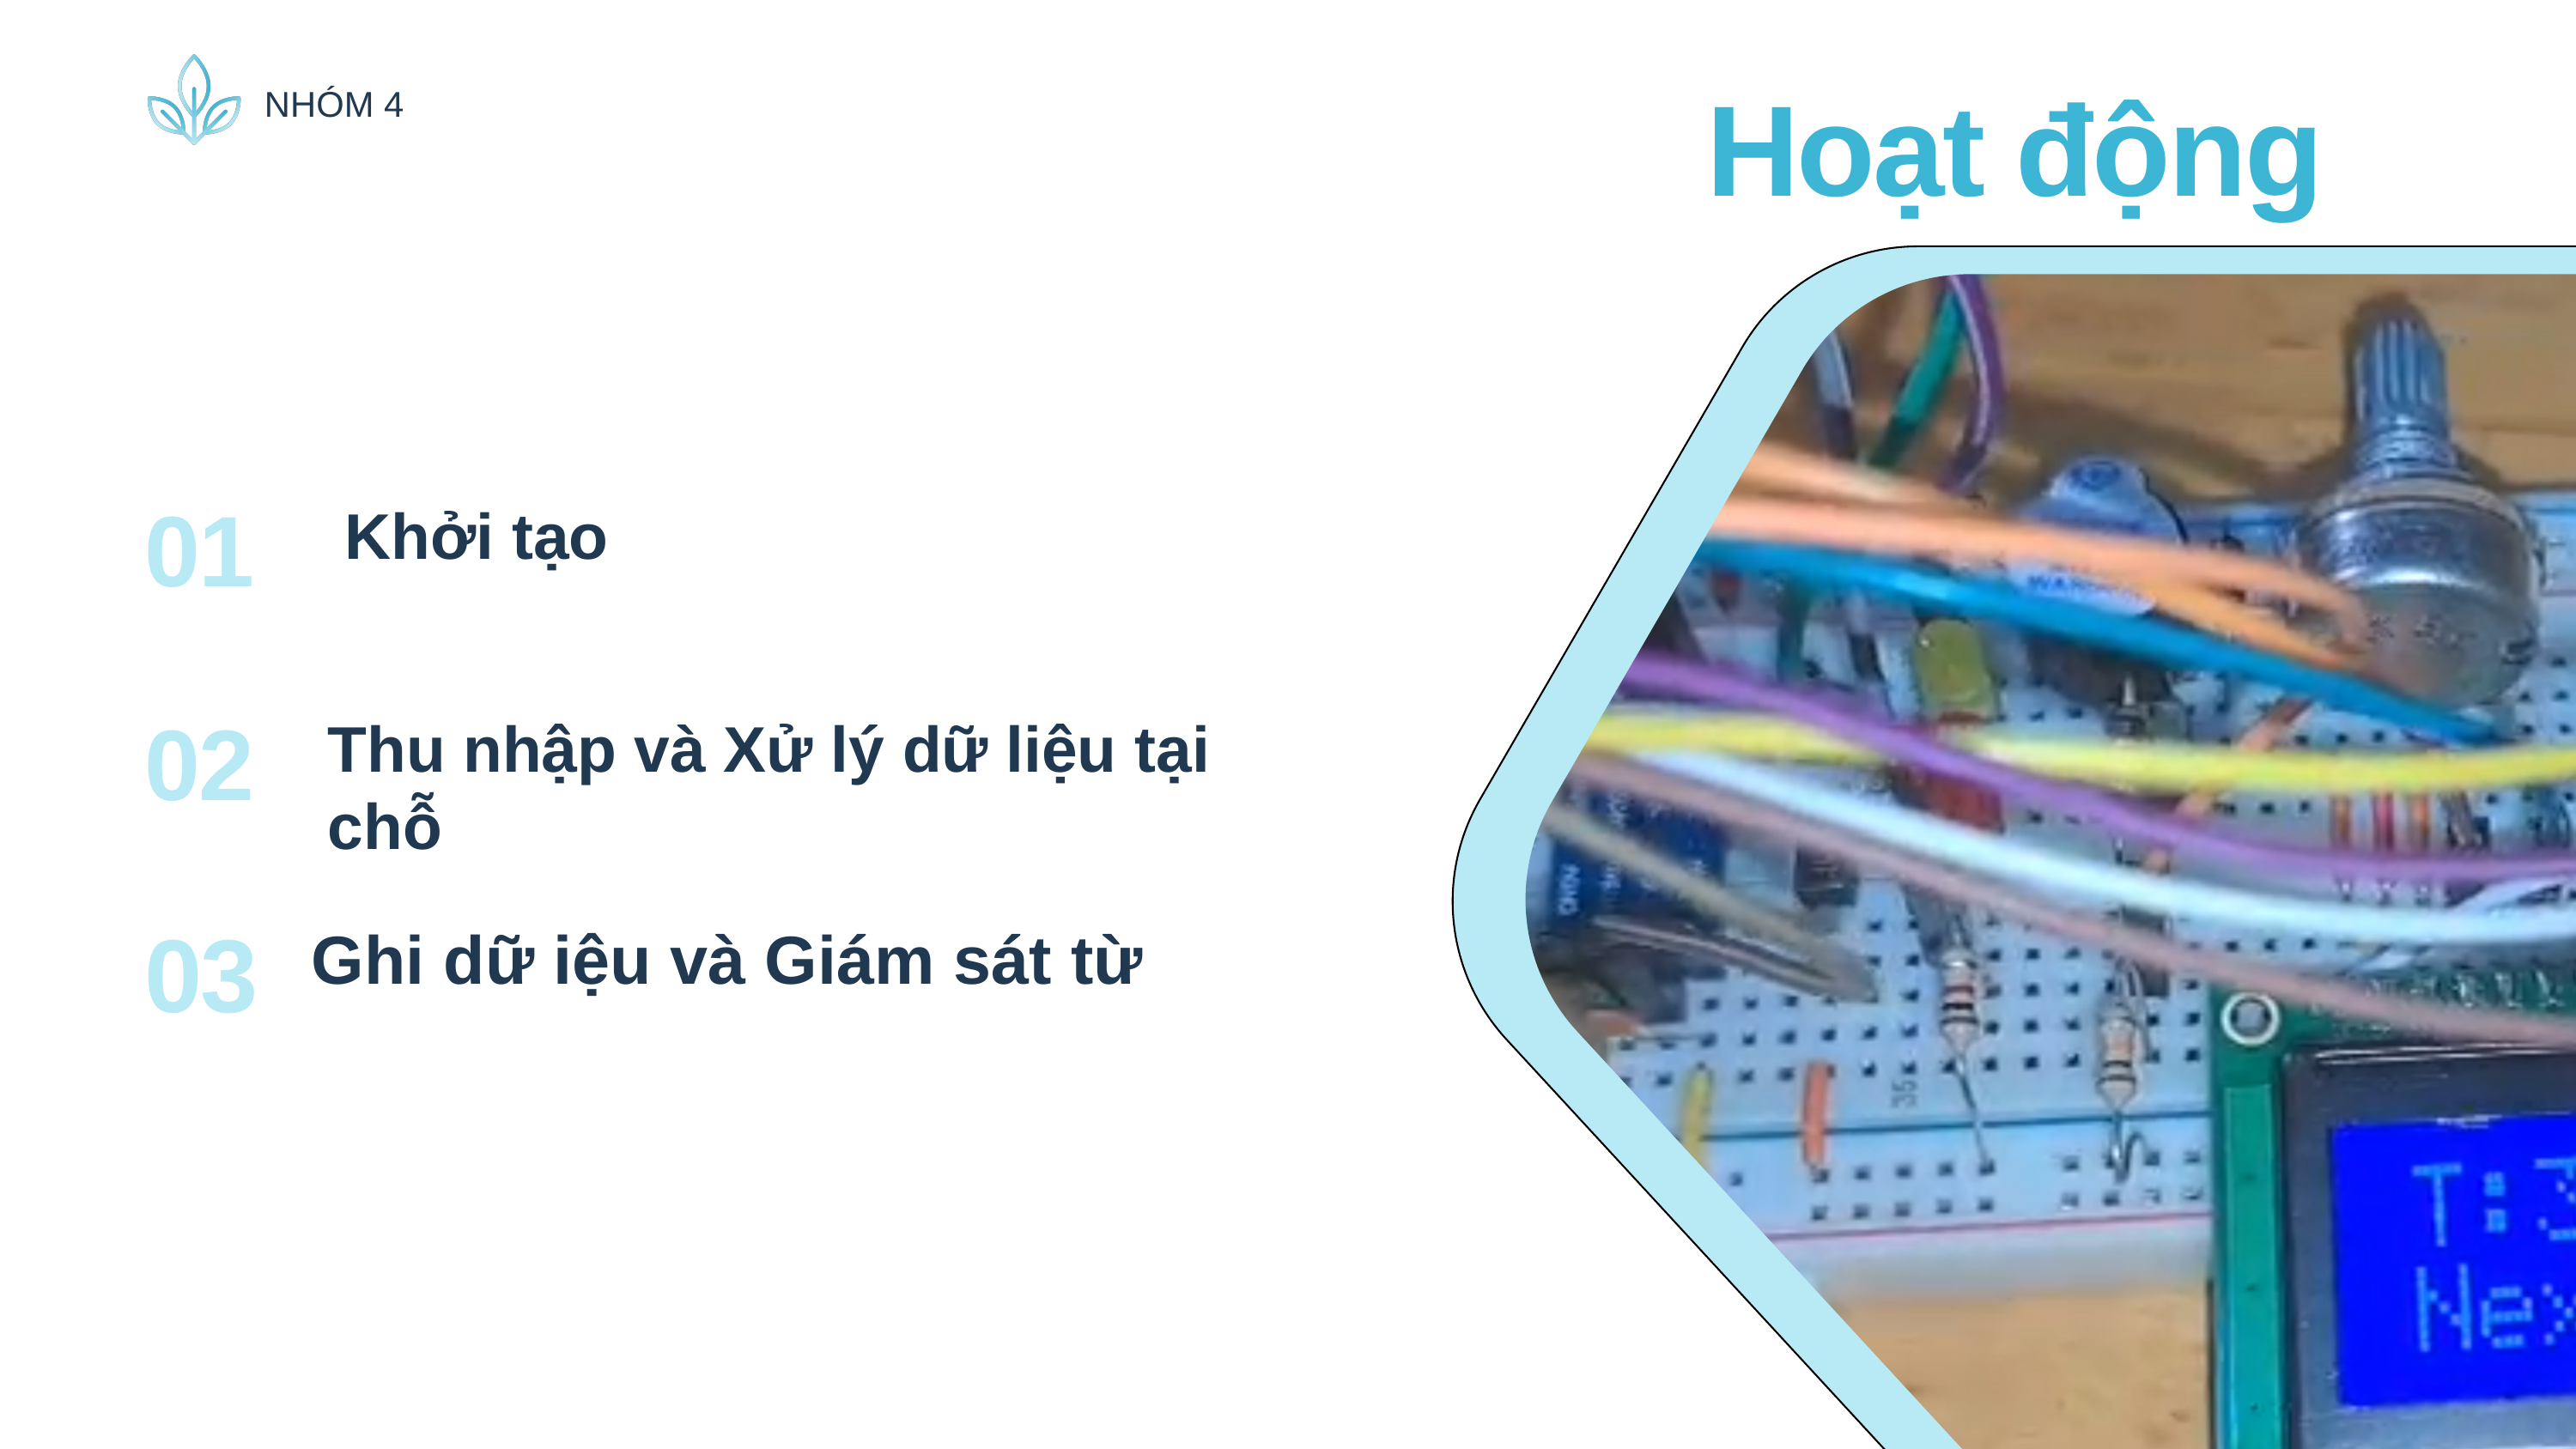

NHÓM 4
Hoạt động

01
Khởi tạo

02
Thu nhập và Xử lý dữ liệu tại chỗ

03
Ghi dữ iệu và Giám sát từ